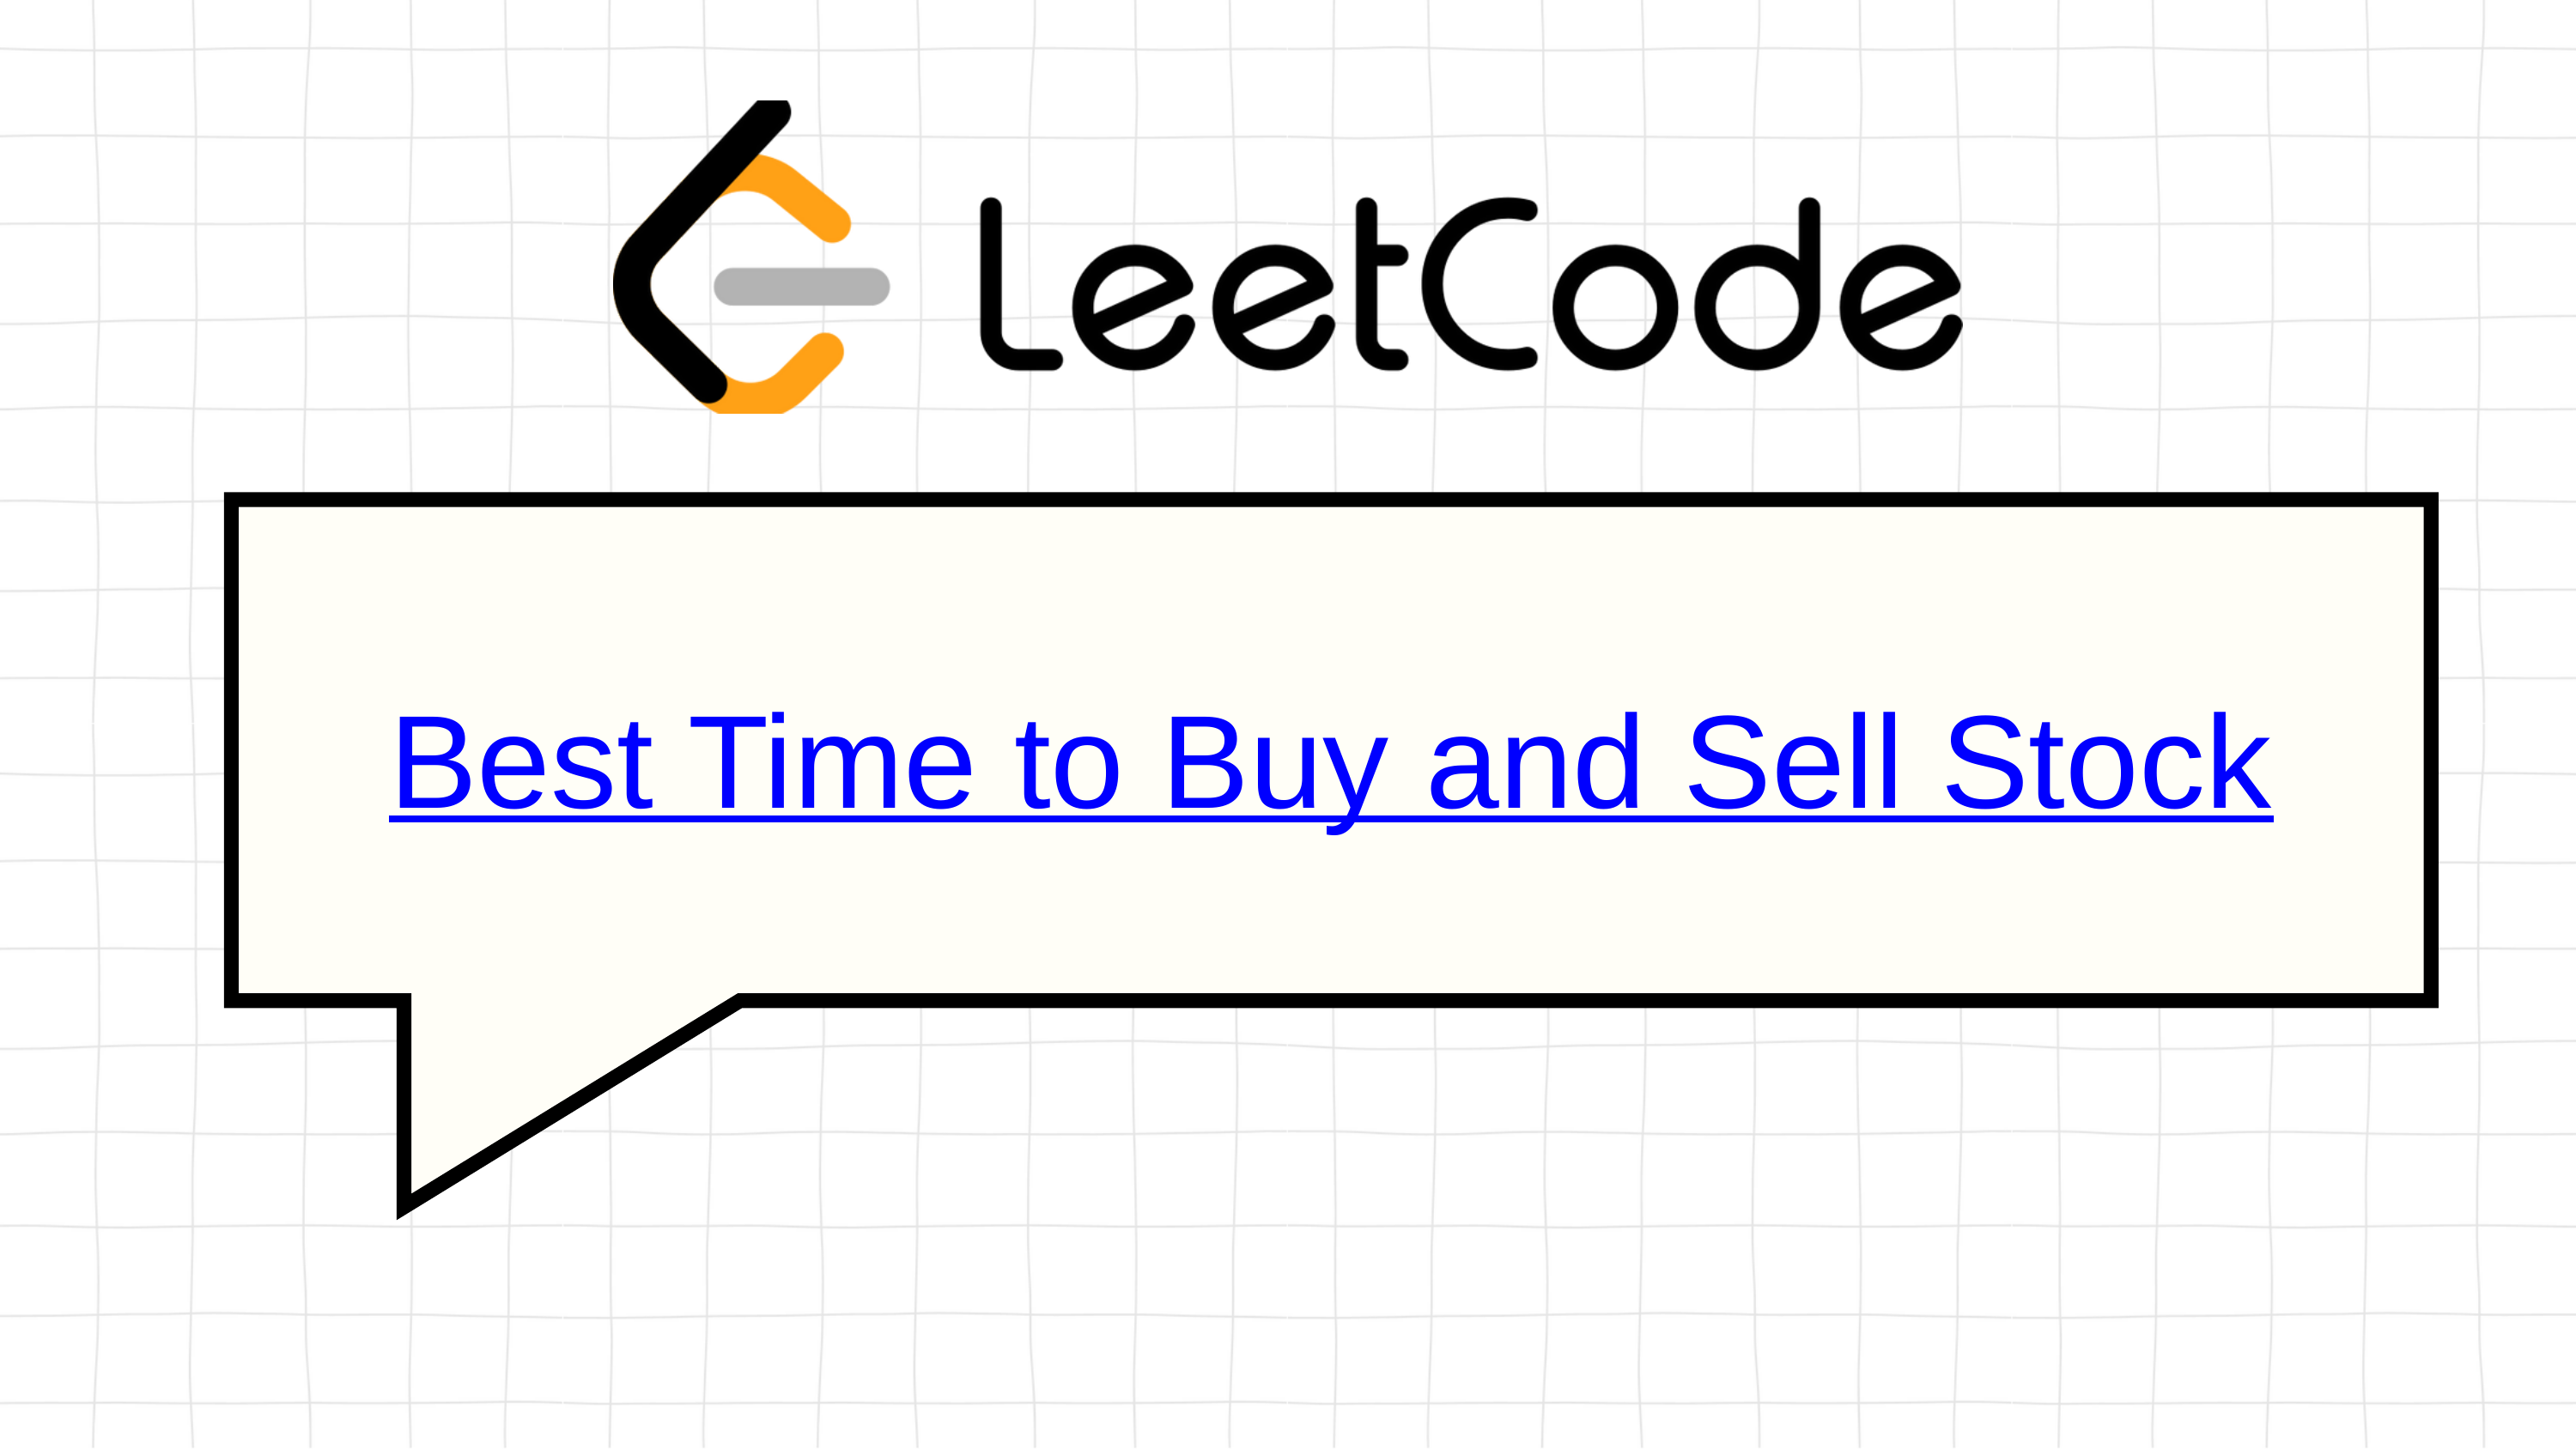

Best Time to Buy and Sell Stock